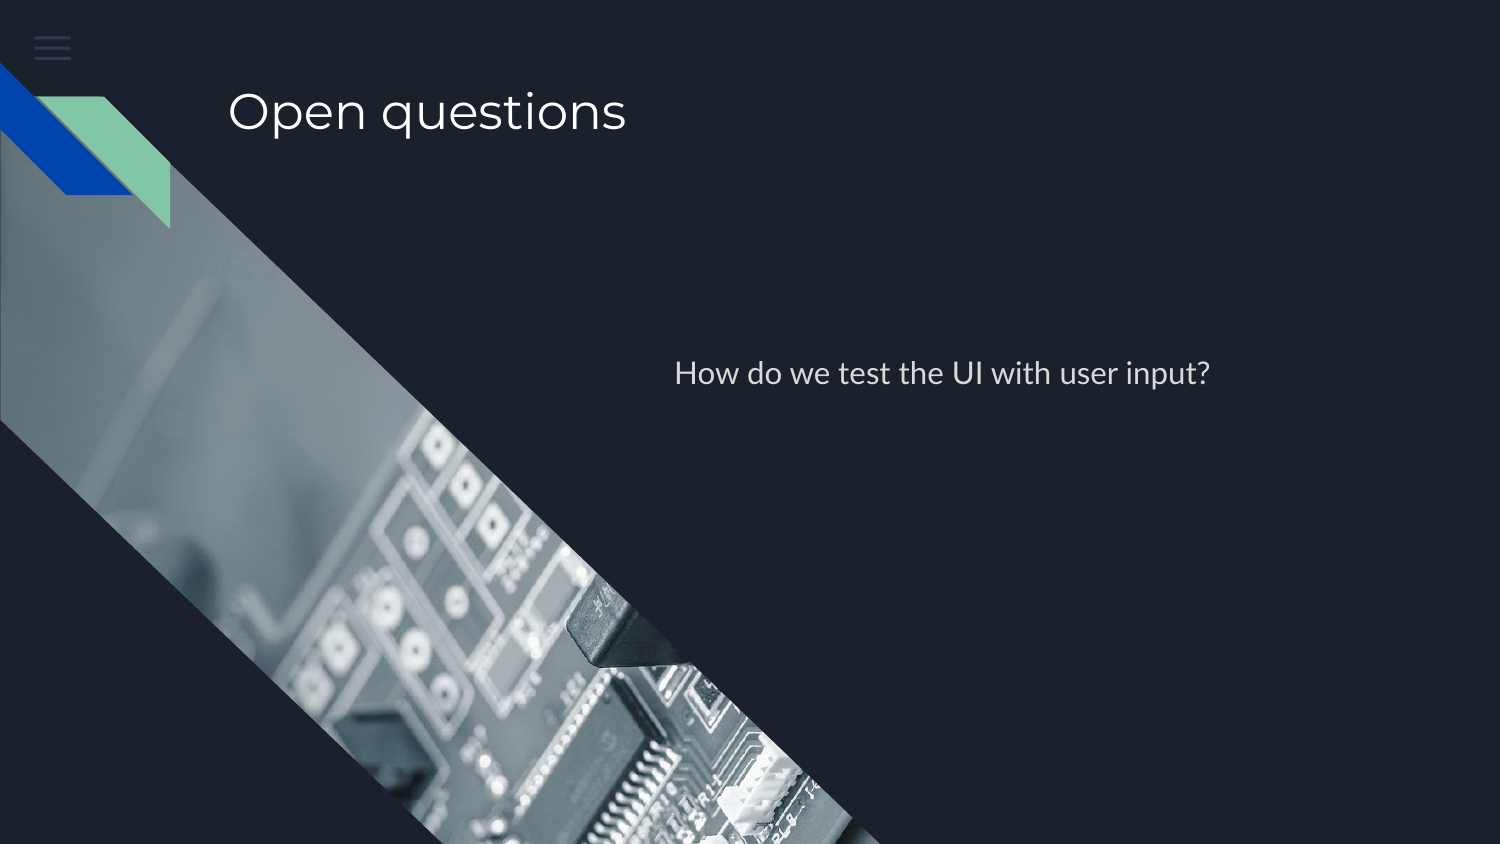

# Open questions
How do we test the UI with user input?